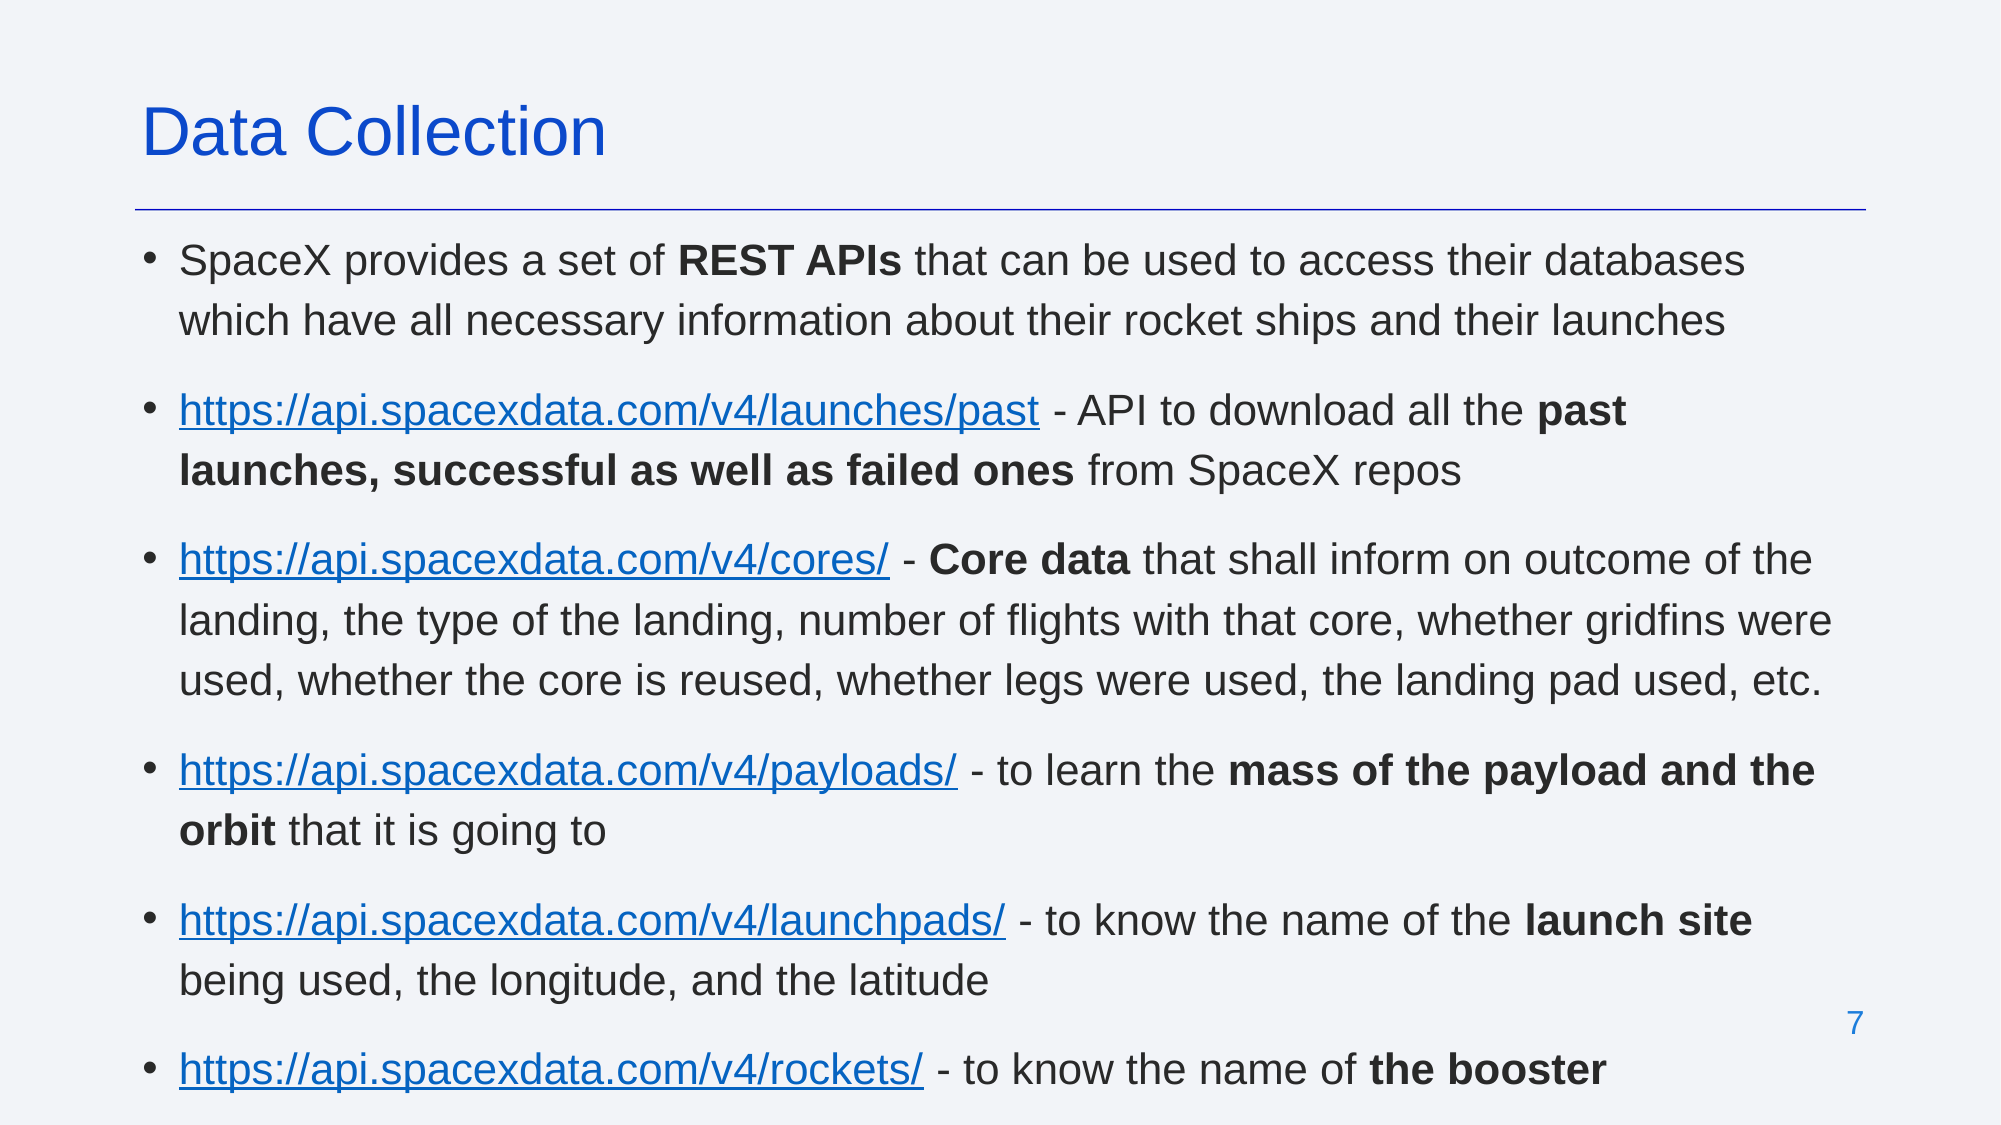

Data Collection
SpaceX provides a set of REST APIs that can be used to access their databases which have all necessary information about their rocket ships and their launches
https://api.spacexdata.com/v4/launches/past - API to download all the past launches, successful as well as failed ones from SpaceX repos
https://api.spacexdata.com/v4/cores/ - Core data that shall inform on outcome of the landing, the type of the landing, number of flights with that core, whether gridfins were used, whether the core is reused, whether legs were used, the landing pad used, etc.
https://api.spacexdata.com/v4/payloads/ - to learn the mass of the payload and the orbit that it is going to
https://api.spacexdata.com/v4/launchpads/ - to know the name of the launch site being used, the longitude, and the latitude
https://api.spacexdata.com/v4/rockets/ - to know the name of the booster

7